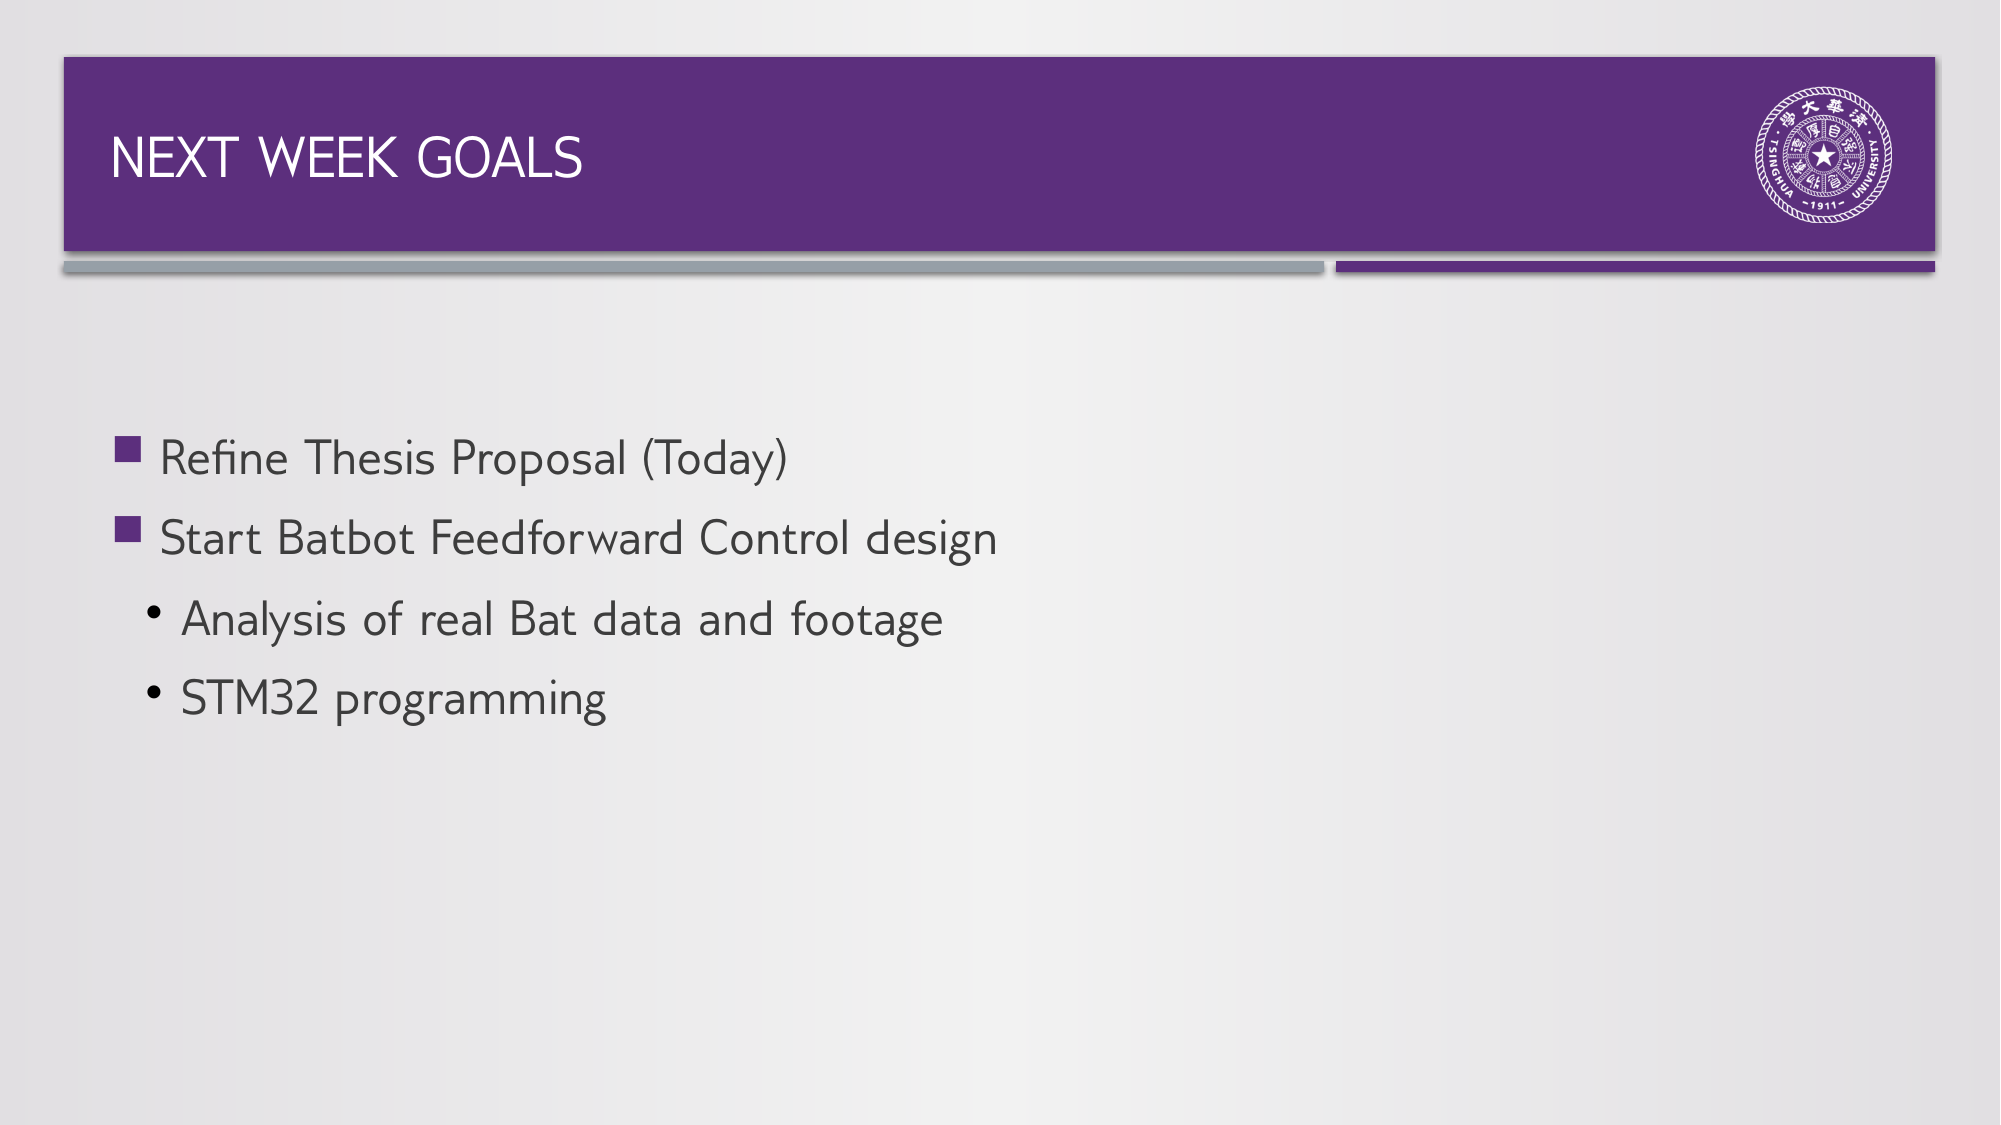

# Next week goals

Refine Thesis Proposal (Today)
Start Batbot Feedforward Control design
Analysis of real Bat data and footage
STM32 programming